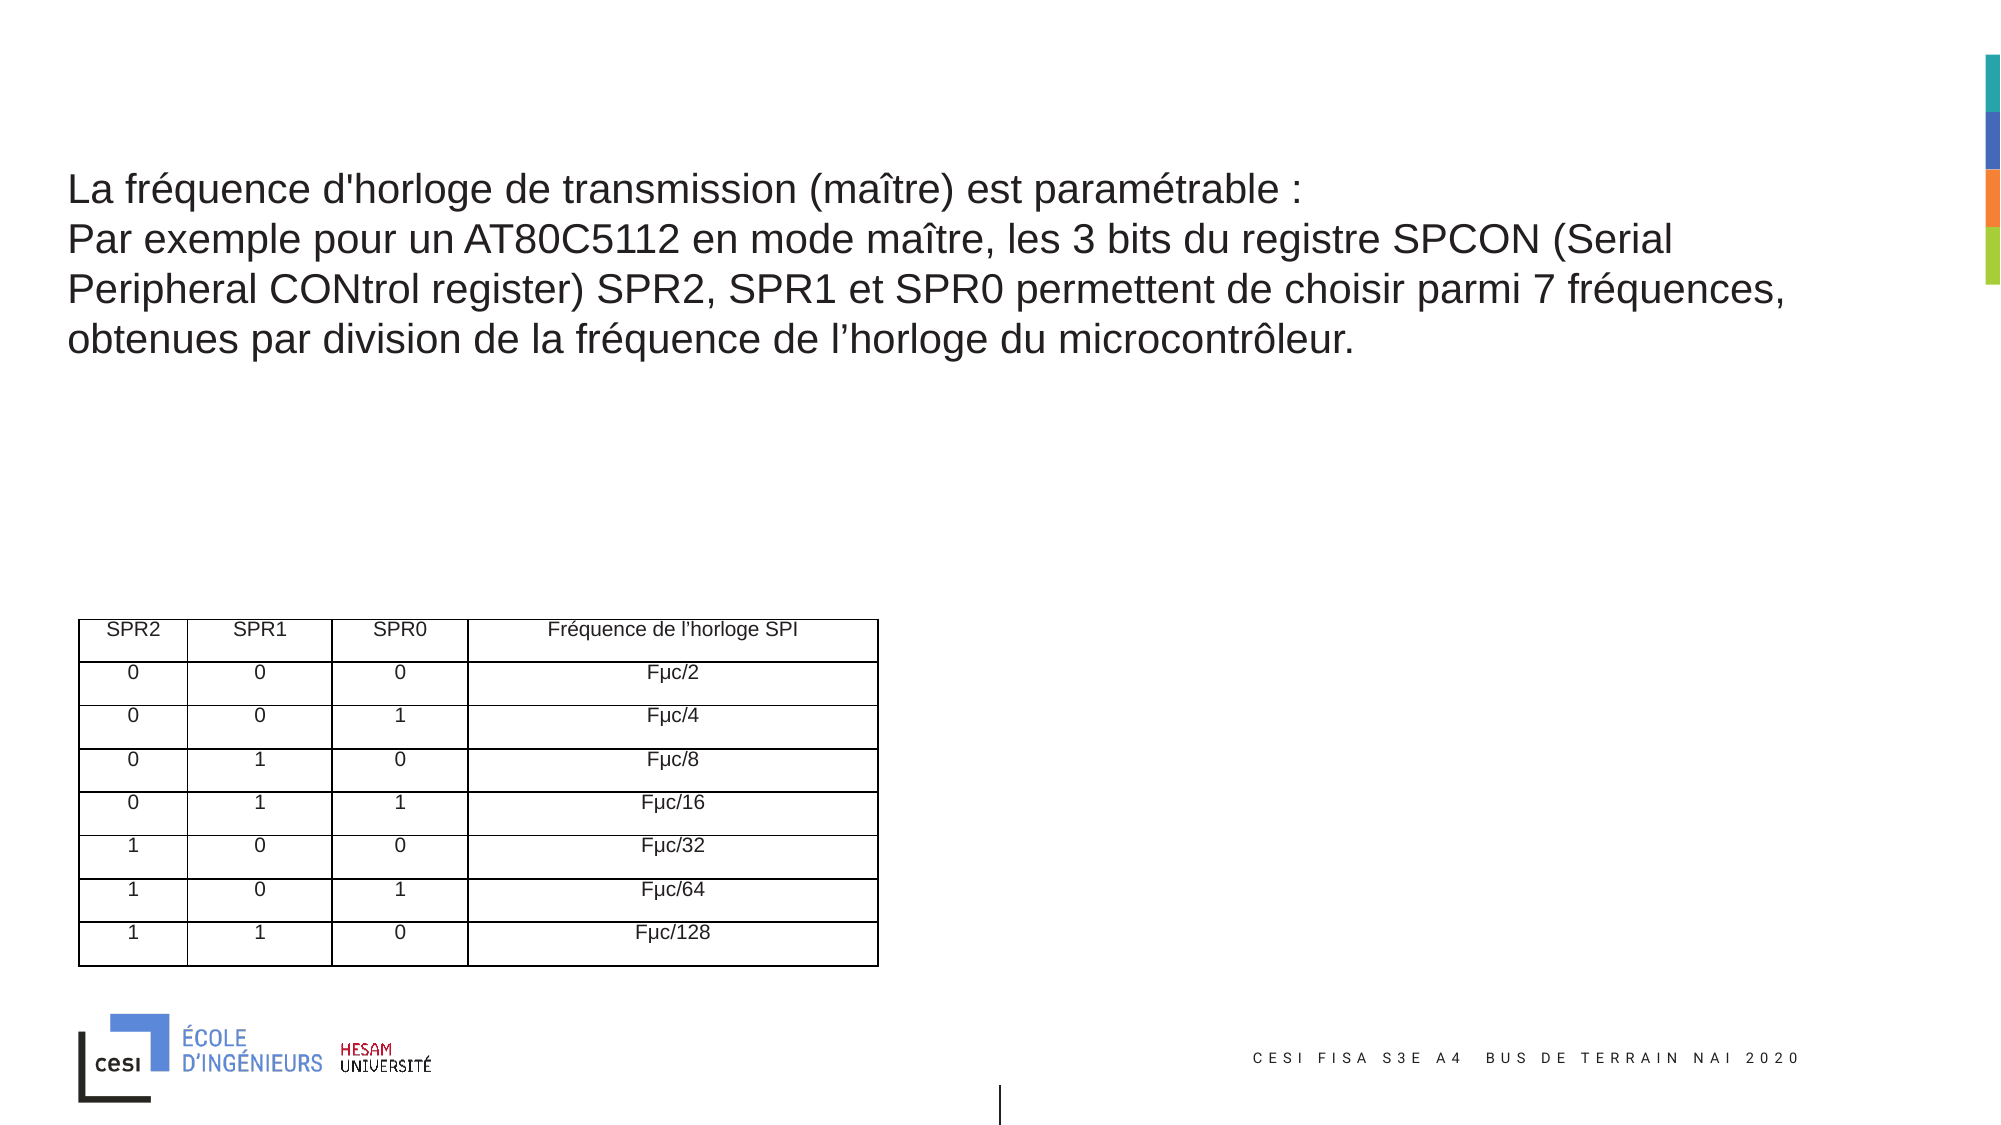

La fréquence d'horloge de transmission (maître) est paramétrable :
Par exemple pour un AT80C5112 en mode maître, les 3 bits du registre SPCON (Serial Peripheral CONtrol register) SPR2, SPR1 et SPR0 permettent de choisir parmi 7 fréquences, obtenues par division de la fréquence de l’horloge du microcontrôleur.

| SPR2 | SPR1 | SPR0 | Fréquence de l’horloge SPI |
| --- | --- | --- | --- |
| 0 | 0 | 0 | Fμc/2 |
| 0 | 0 | 1 | Fμc/4 |
| 0 | 1 | 0 | Fμc/8 |
| 0 | 1 | 1 | Fμc/16 |
| 1 | 0 | 0 | Fμc/32 |
| 1 | 0 | 1 | Fμc/64 |
| 1 | 1 | 0 | Fμc/128 |
CESI FISA S3E A4  Bus de Terrain NAI 2020